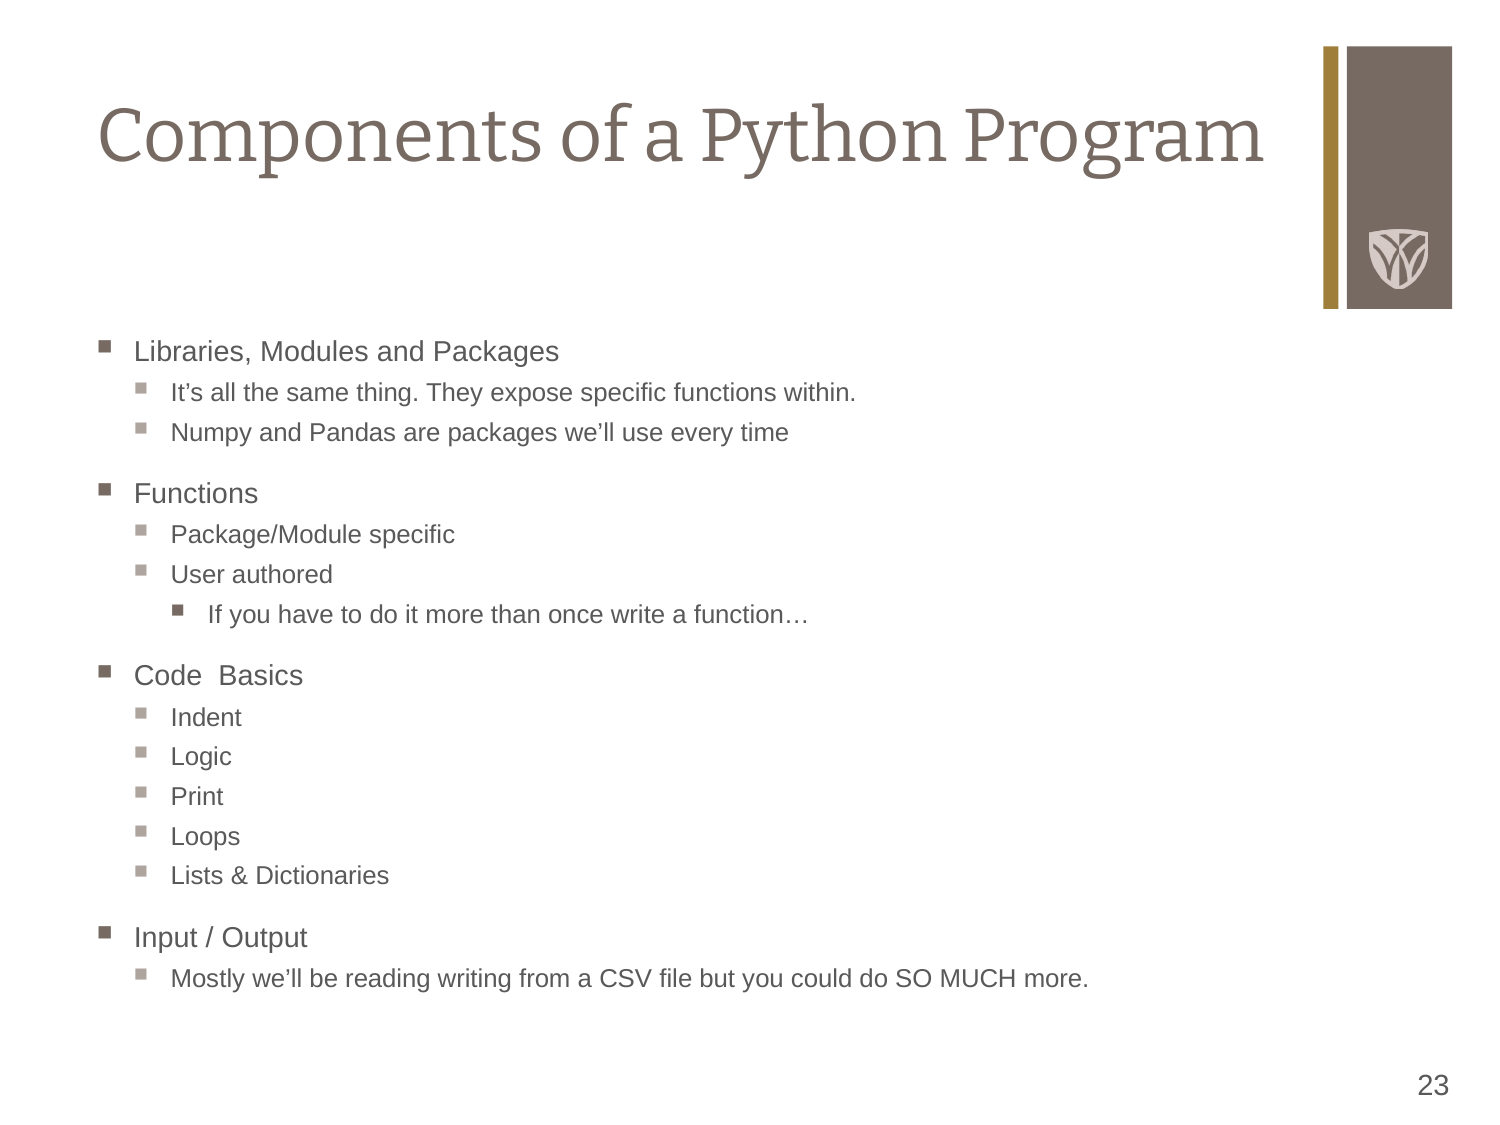

# Components of a Python Program
Libraries, Modules and Packages
It’s all the same thing. They expose specific functions within.
Numpy and Pandas are packages we’ll use every time
Functions
Package/Module specific
User authored
If you have to do it more than once write a function…
Code  Basics
Indent
Logic
Print
Loops
Lists & Dictionaries
Input / Output
Mostly we’ll be reading writing from a CSV file but you could do SO MUCH more.

23